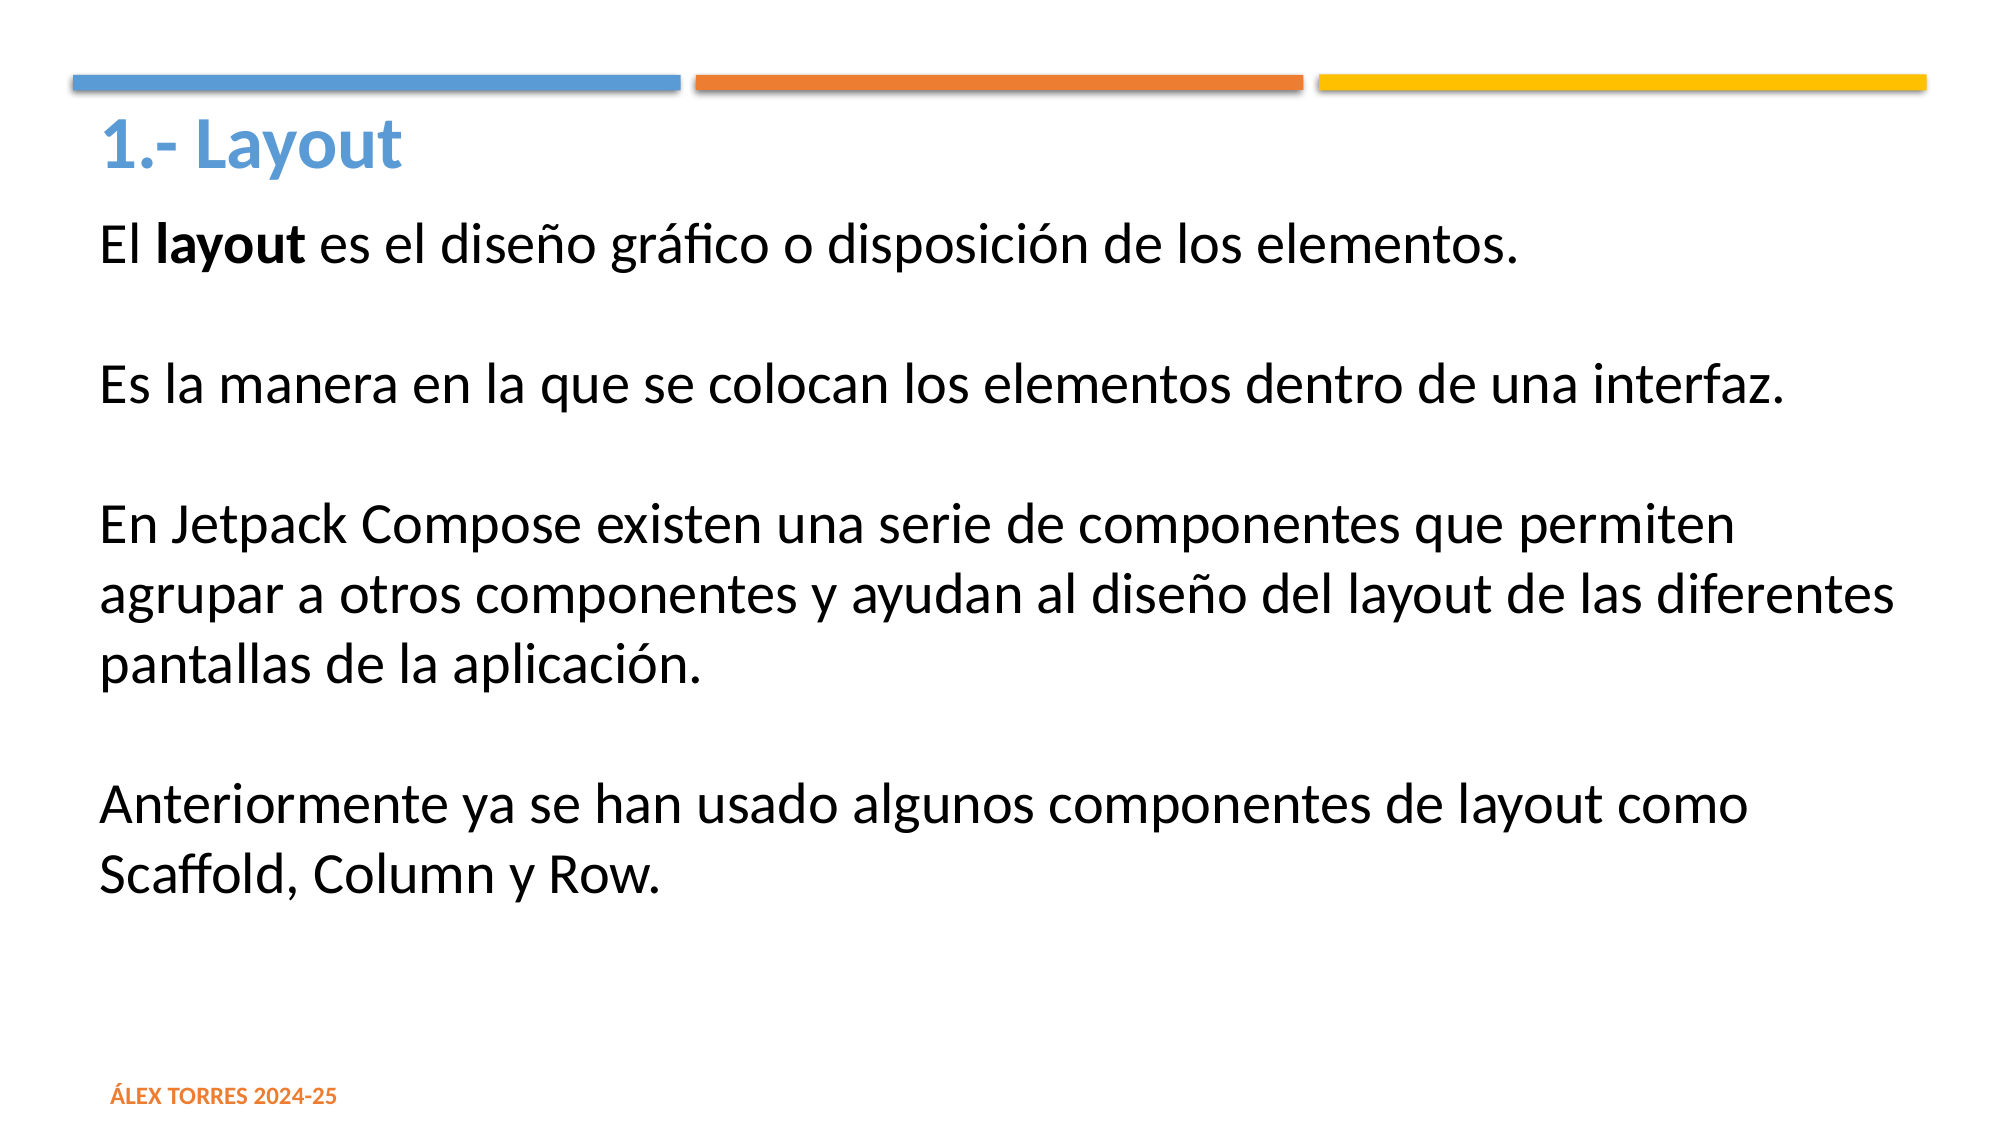

1.- Layout
El layout es el diseño gráfico o disposición de los elementos.

Es la manera en la que se colocan los elementos dentro de una interfaz.

En Jetpack Compose existen una serie de componentes que permiten agrupar a otros componentes y ayudan al diseño del layout de las diferentes pantallas de la aplicación.

Anteriormente ya se han usado algunos componentes de layout como Scaffold, Column y Row.